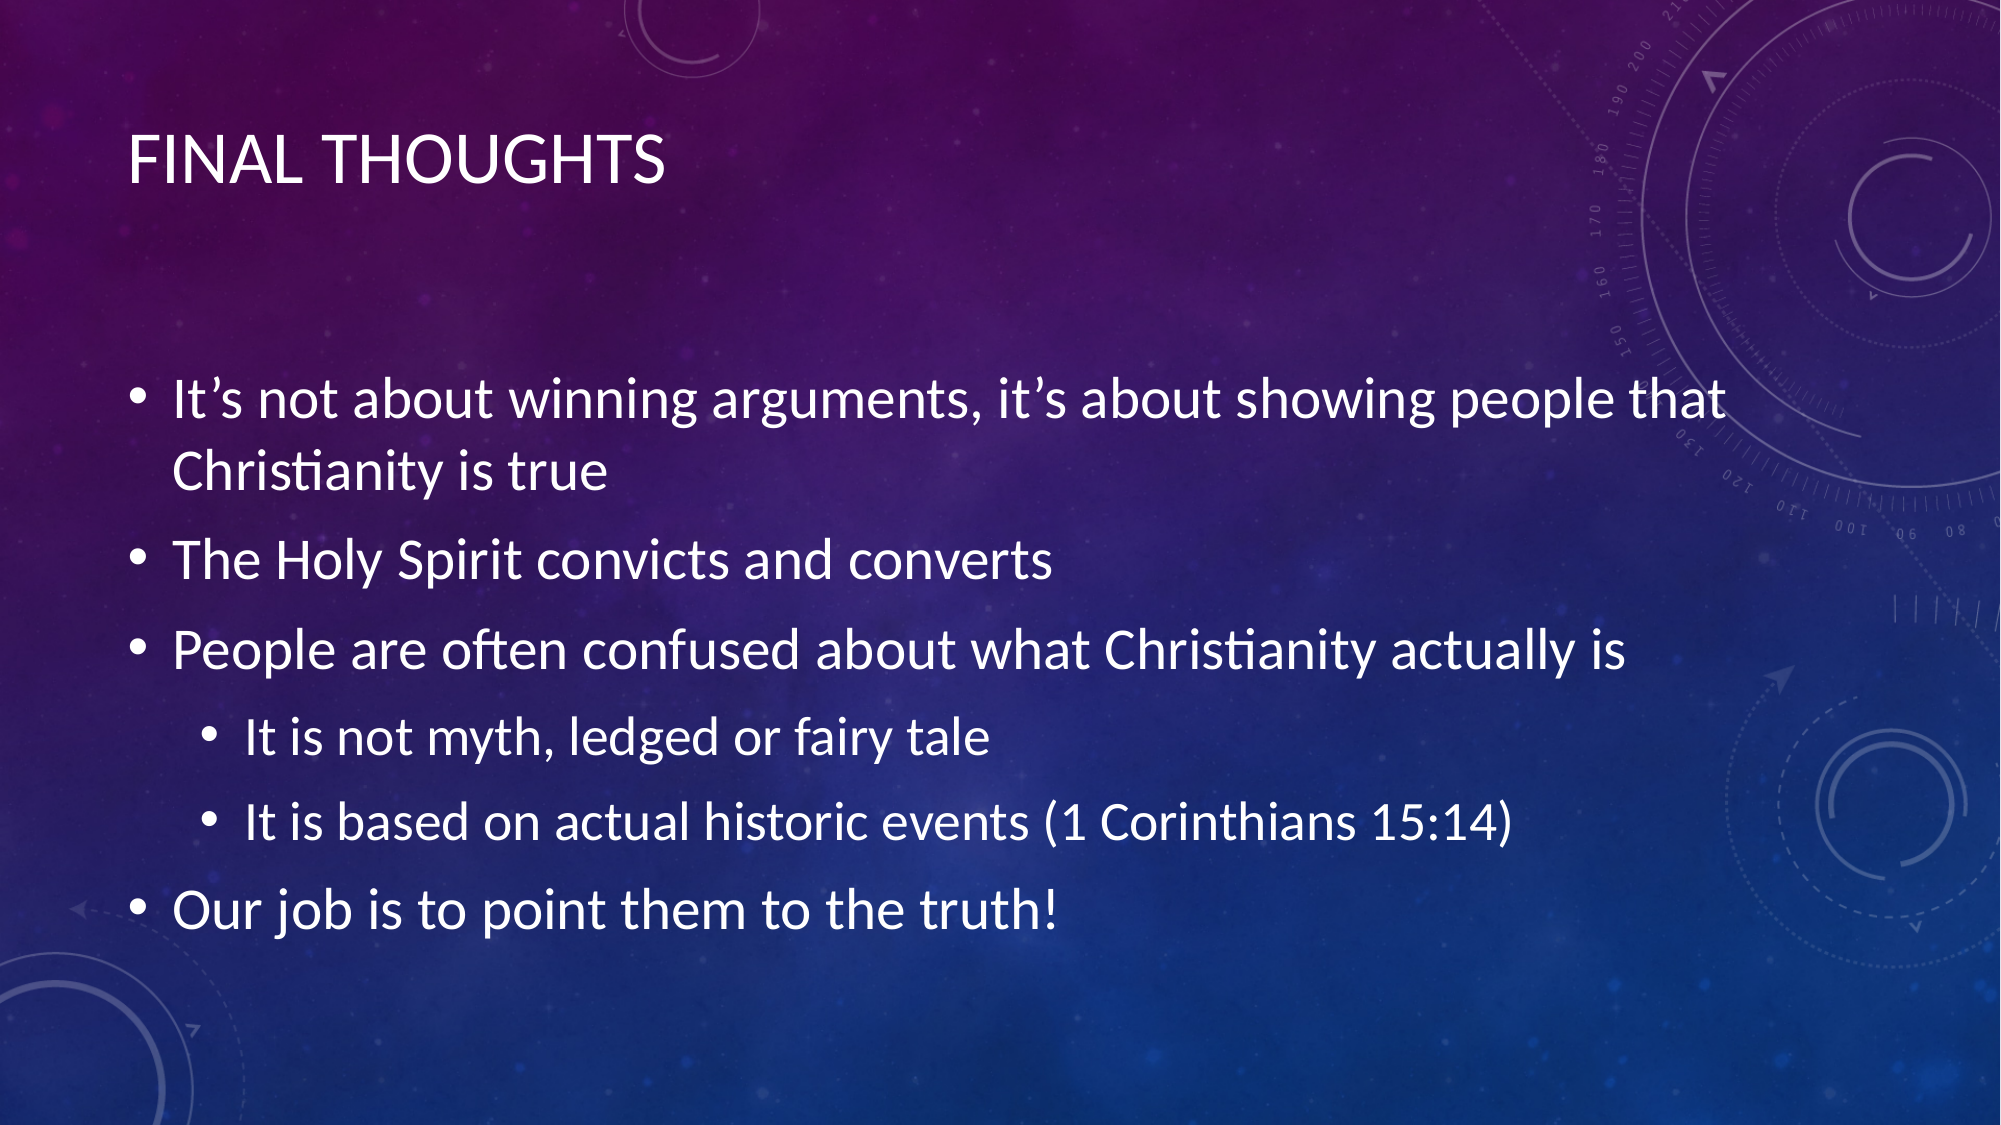

# Final thoughts
It’s not about winning arguments, it’s about showing people that Christianity is true
The Holy Spirit convicts and converts
People are often confused about what Christianity actually is
It is not myth, ledged or fairy tale
It is based on actual historic events (1 Corinthians 15:14)
Our job is to point them to the truth!